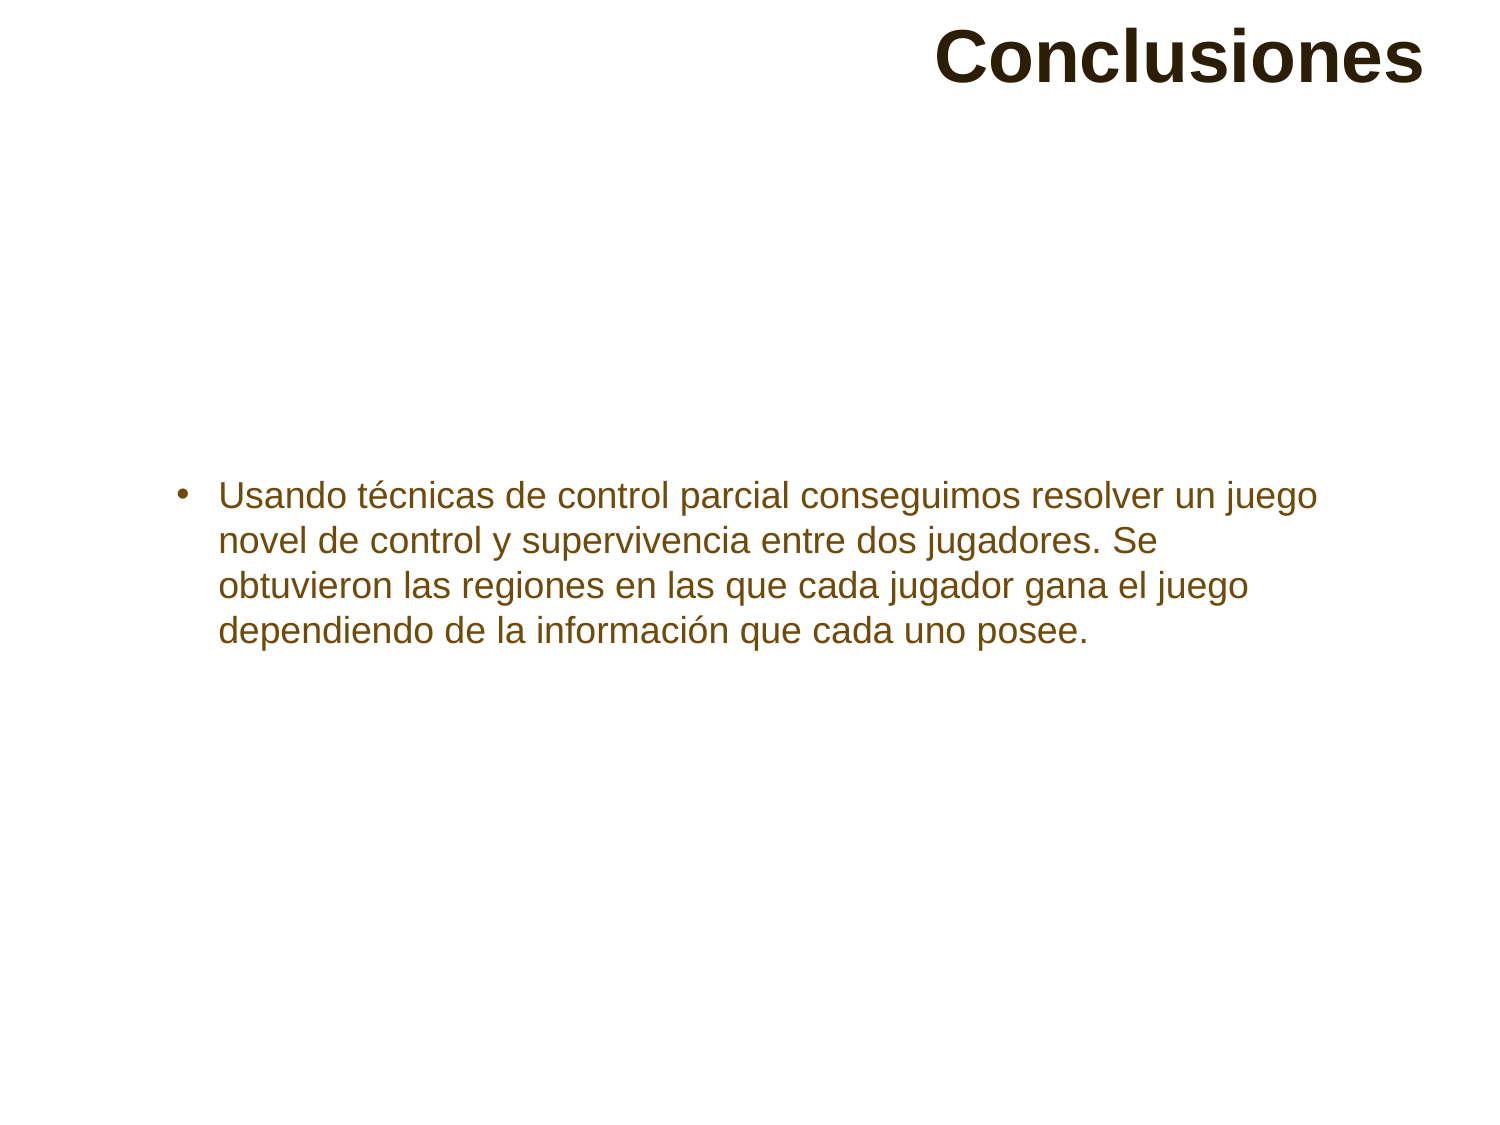

Conclusiones

Usando técnicas de control parcial conseguimos resolver un juego novel de control y supervivencia entre dos jugadores. Se obtuvieron las regiones en las que cada jugador gana el juego dependiendo de la información que cada uno posee.